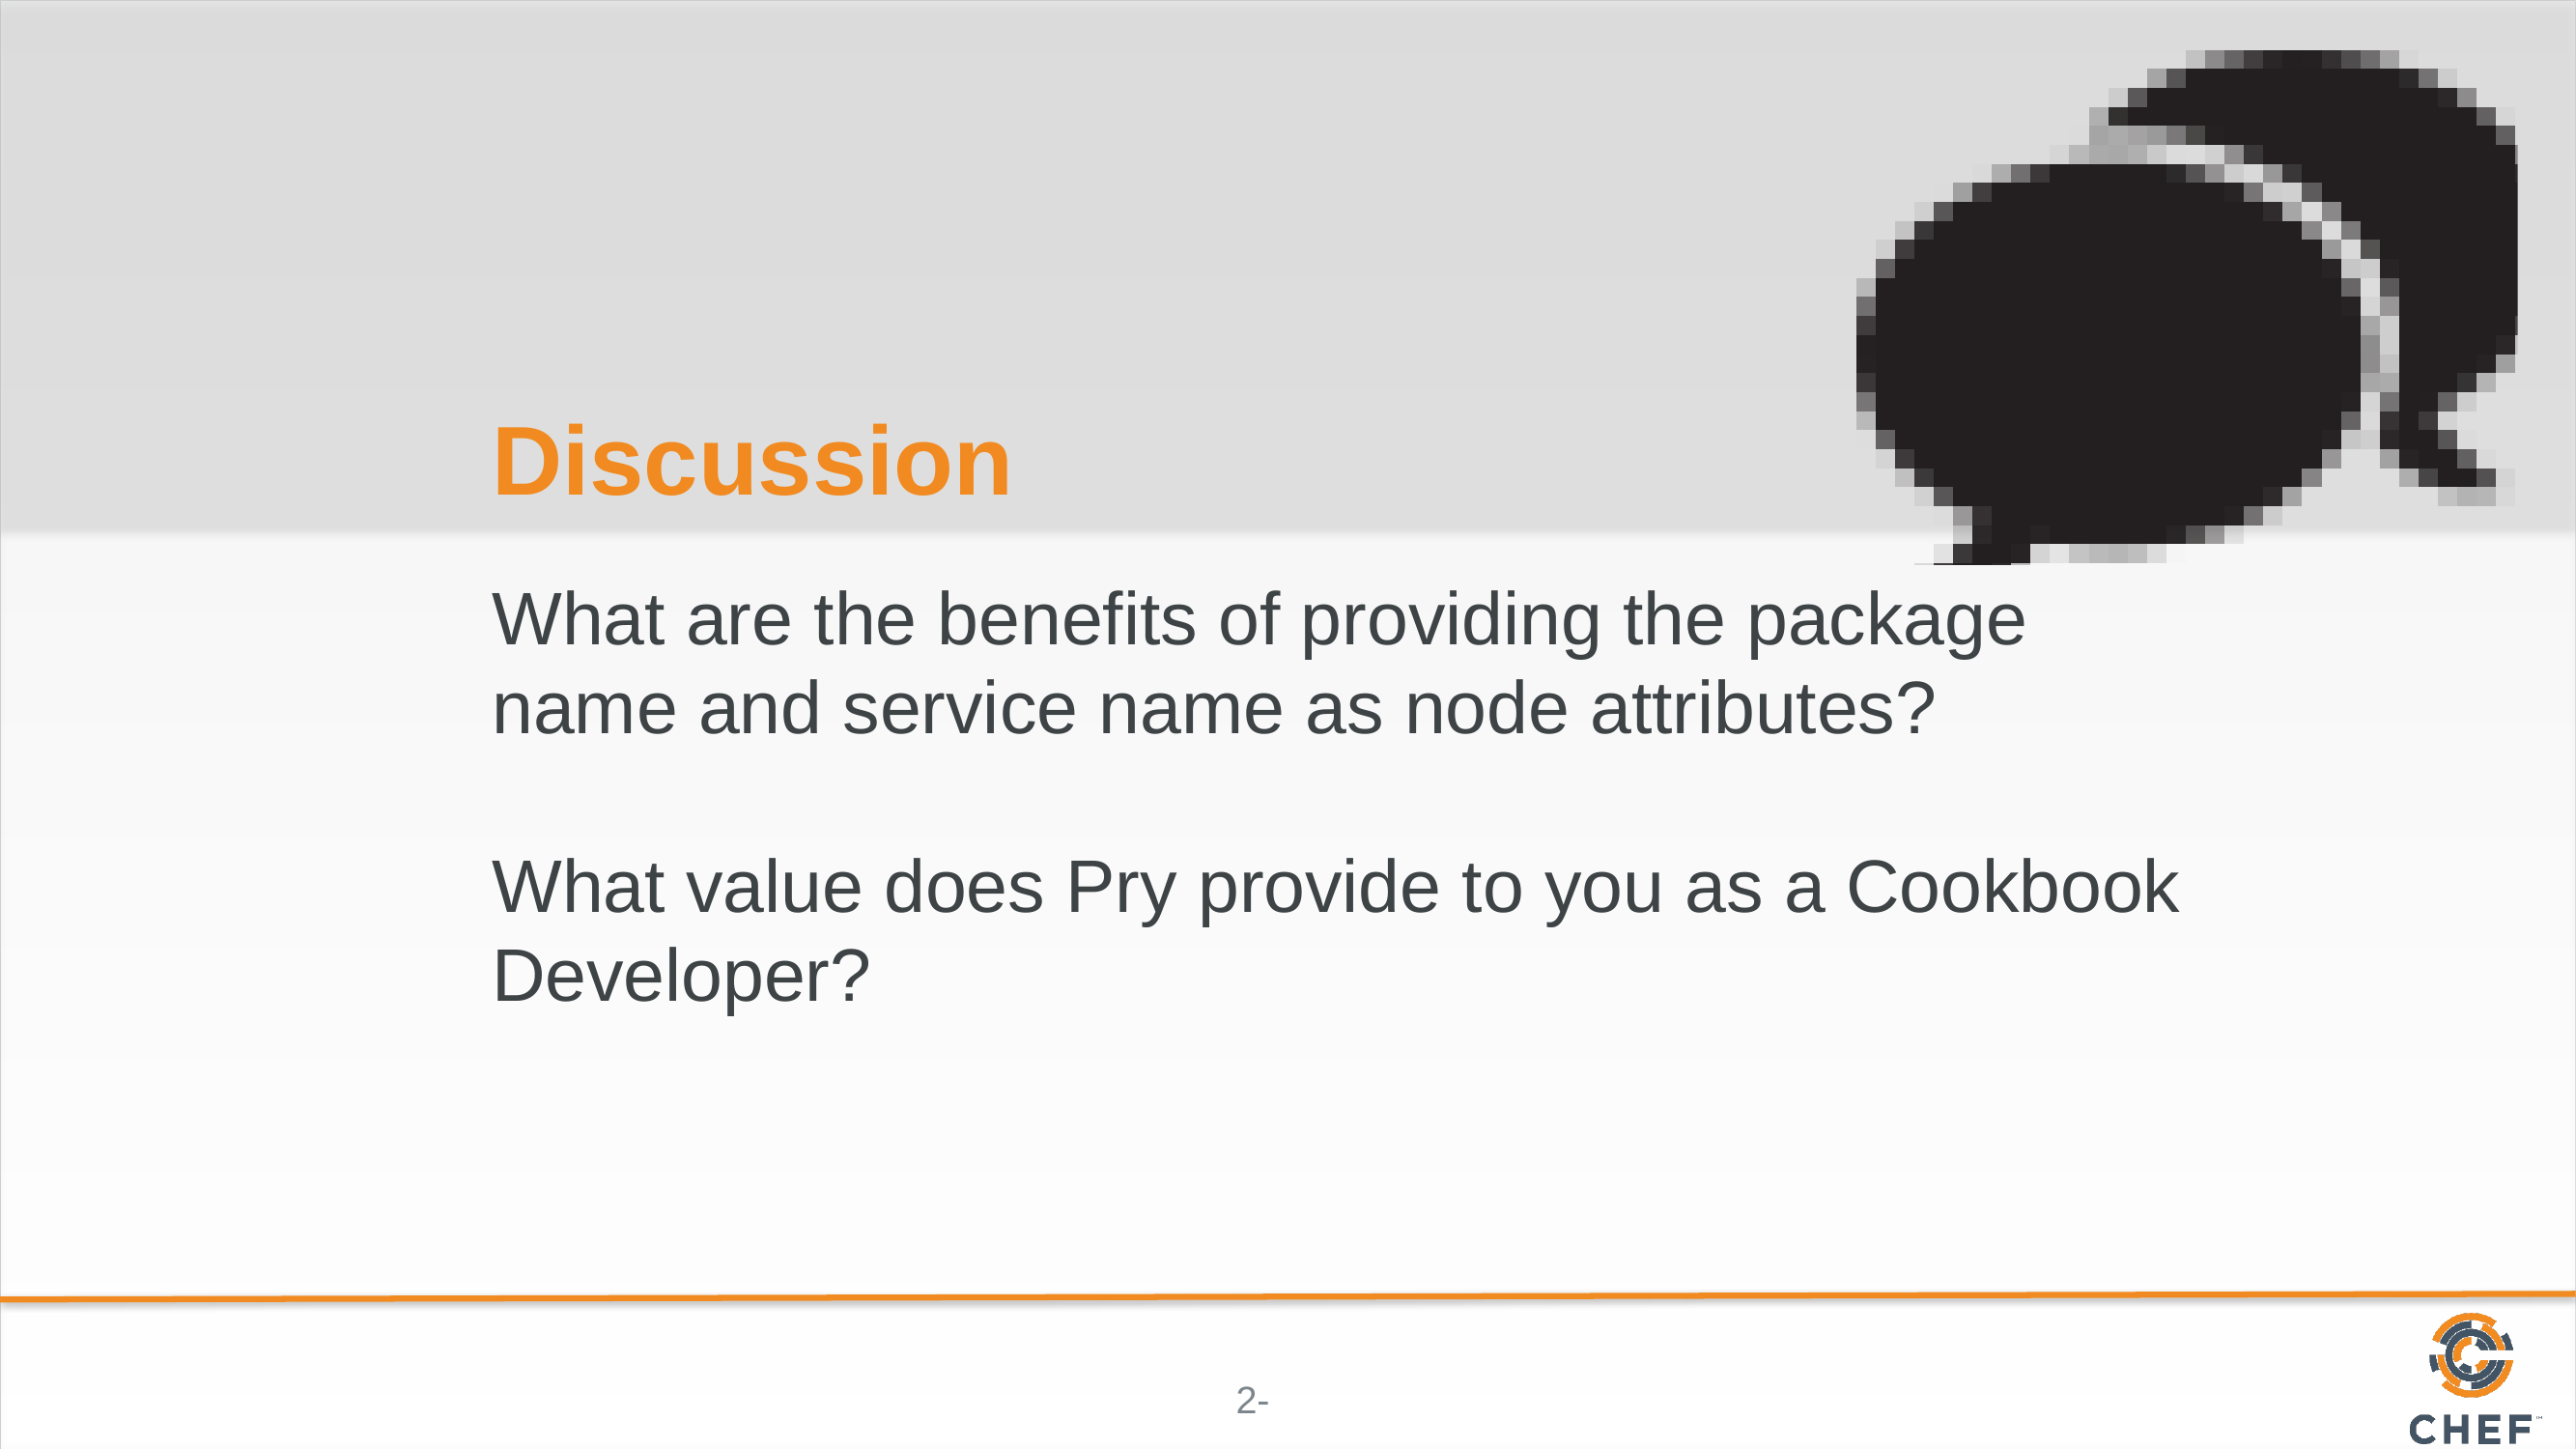

# Discussion
What are the benefits of providing the package name and service name as node attributes?

What value does Pry provide to you as a Cookbook Developer?